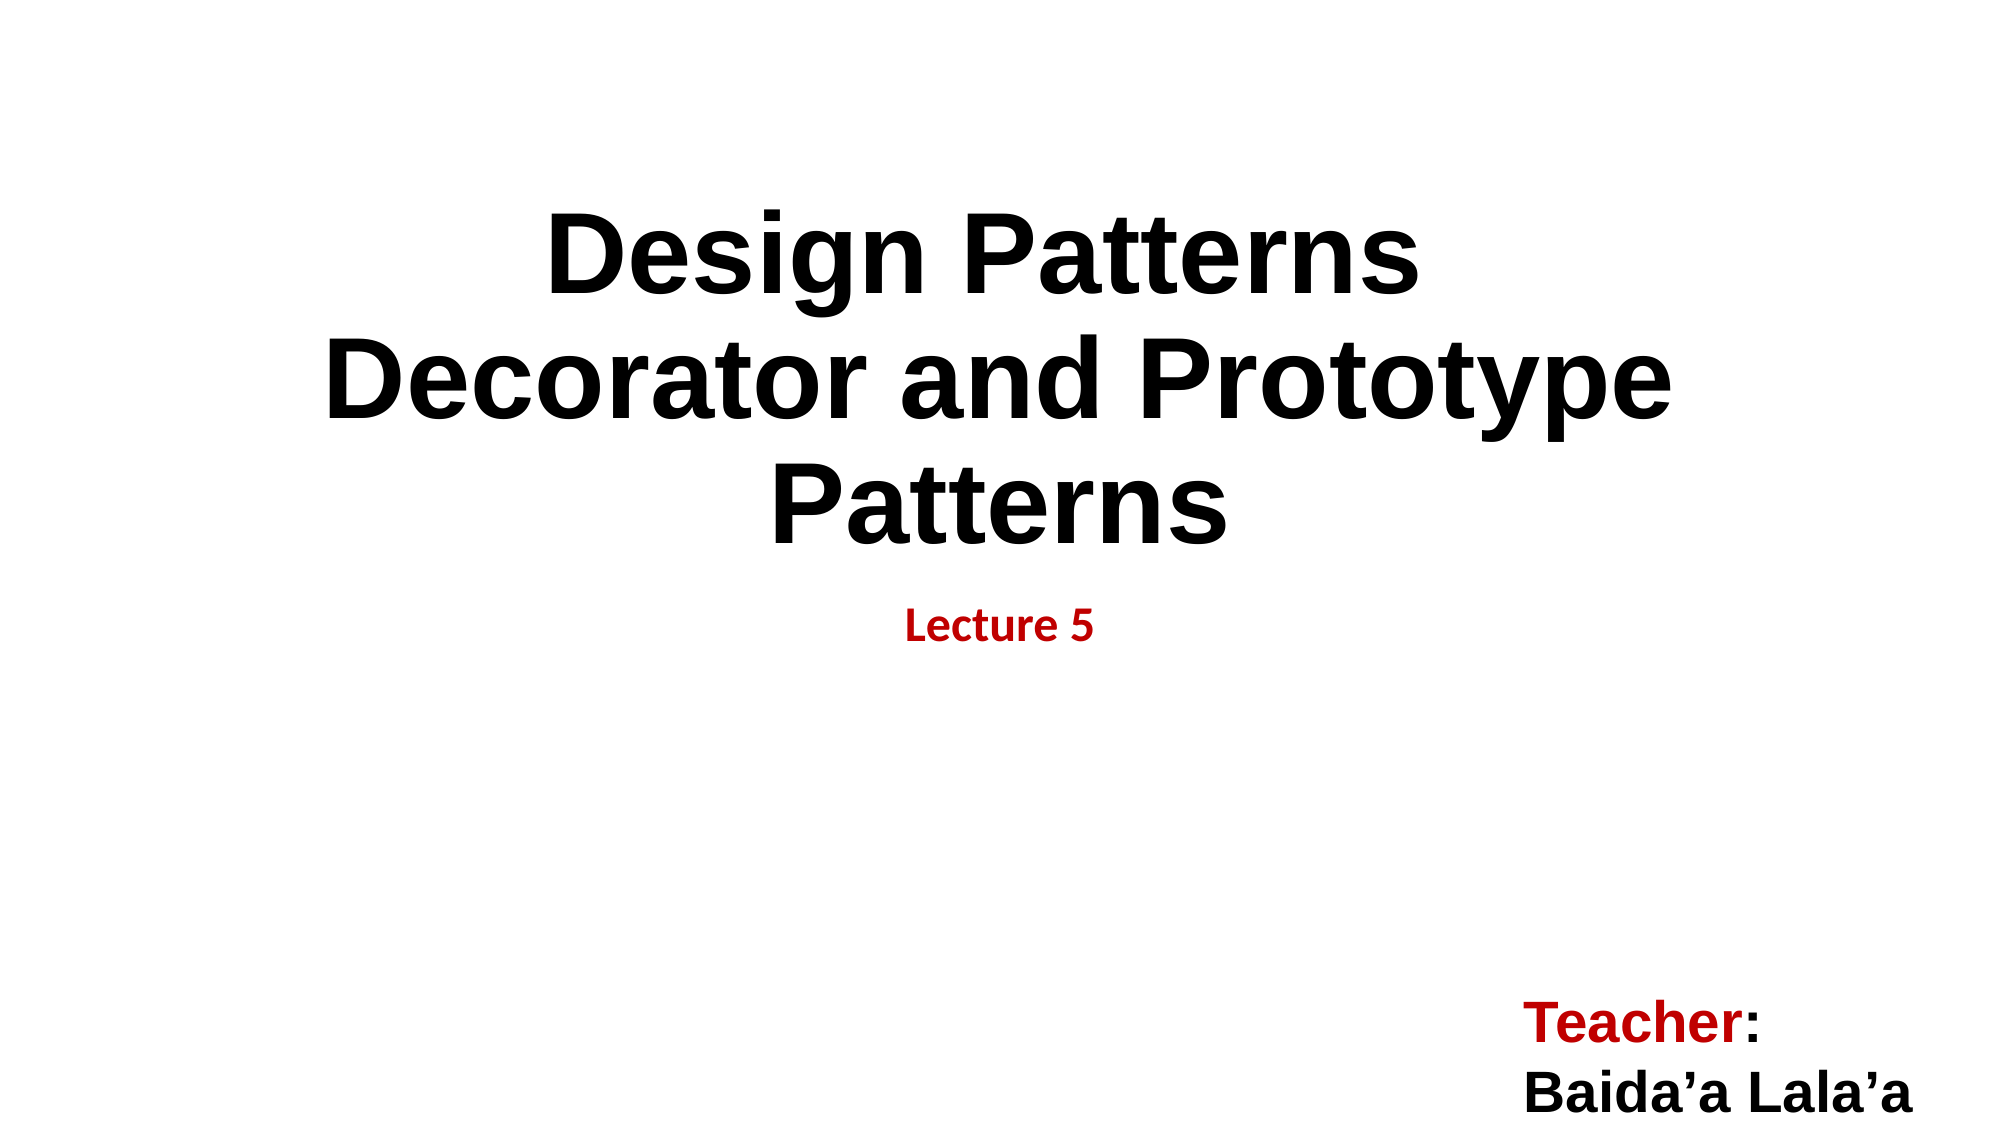

# Design Patterns Decorator and Prototype Patterns
Lecture 5
Teacher: Baida’a Lala’a